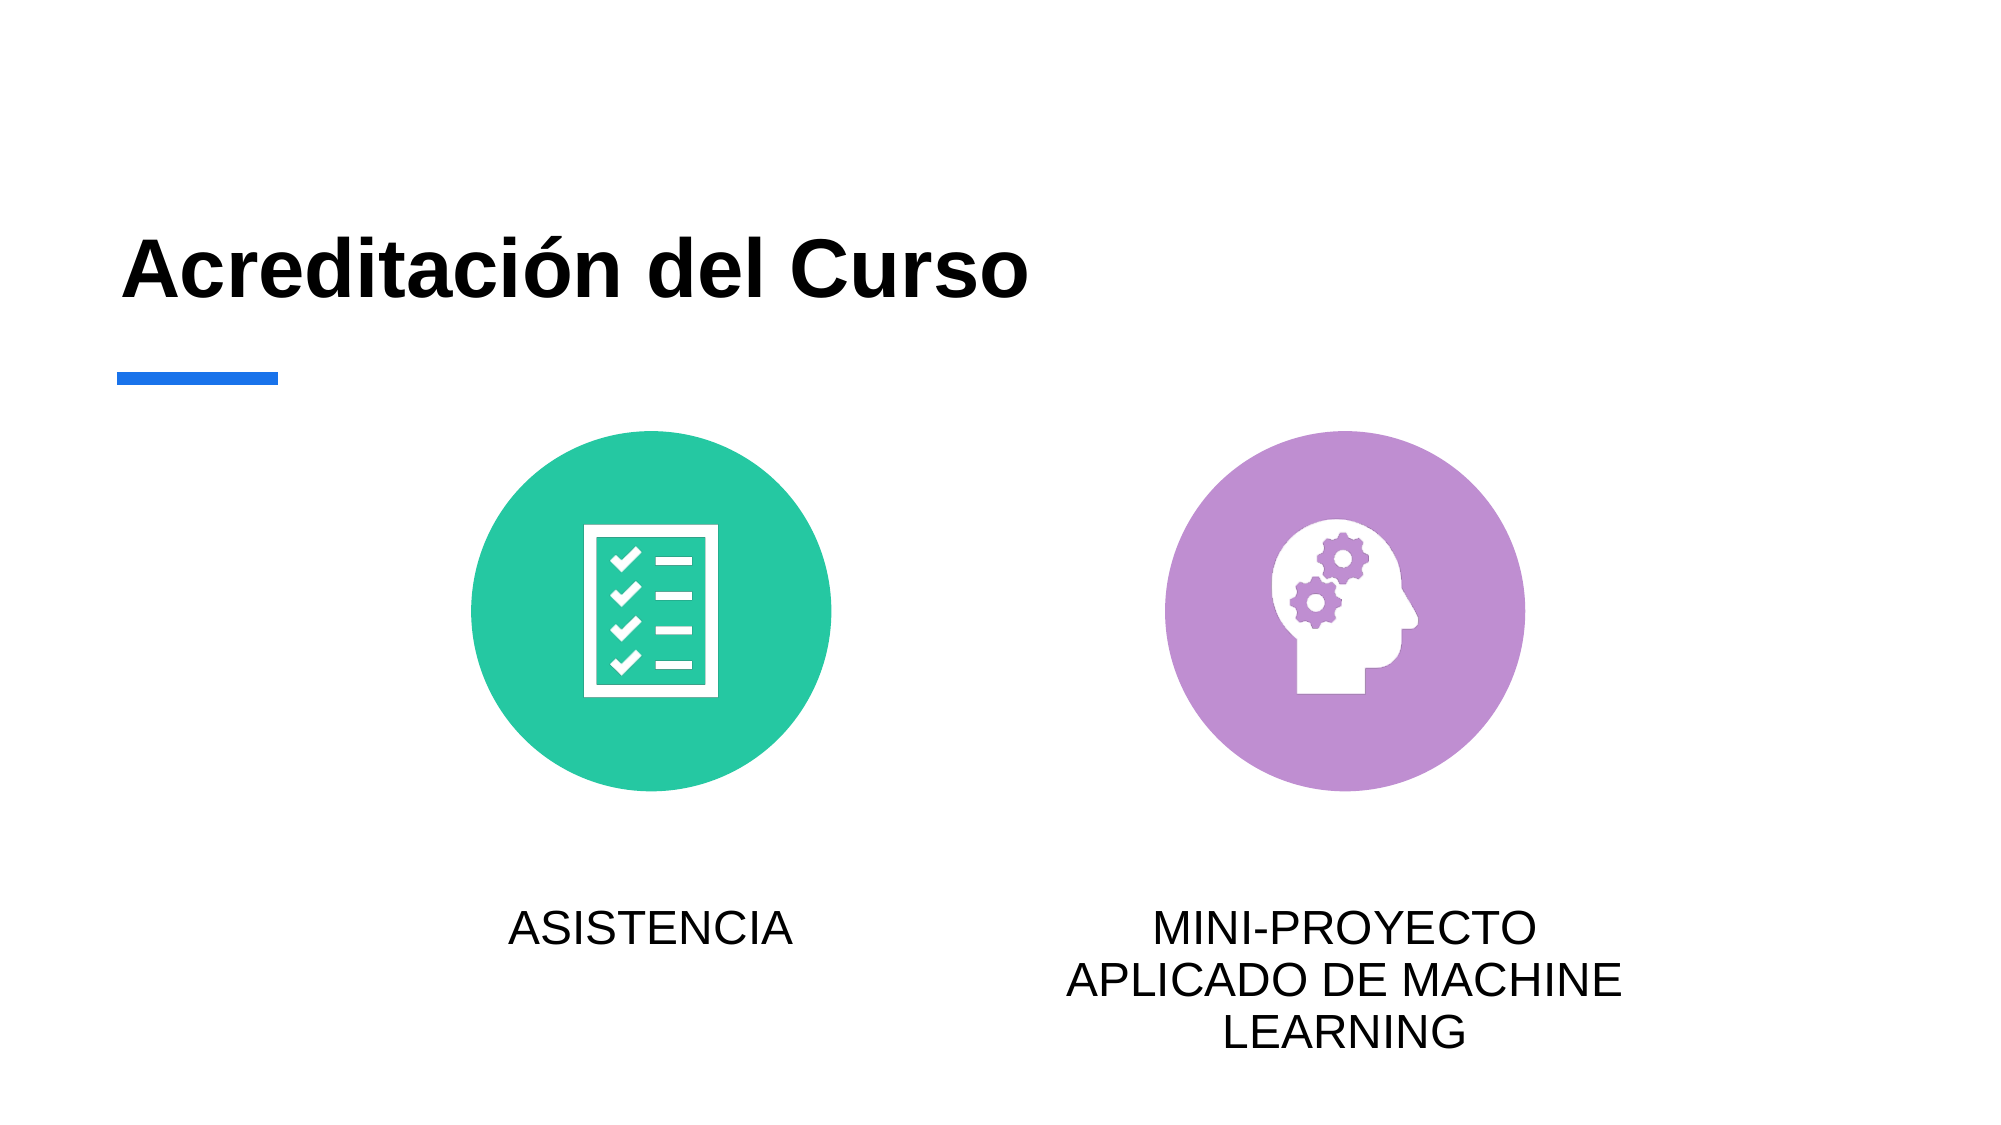

# Acreditación del Curso
Asistencia
Mini-proyecto aplicado de Machine Learning
Atoany Fierro | Tecnológico de Monterrey
5